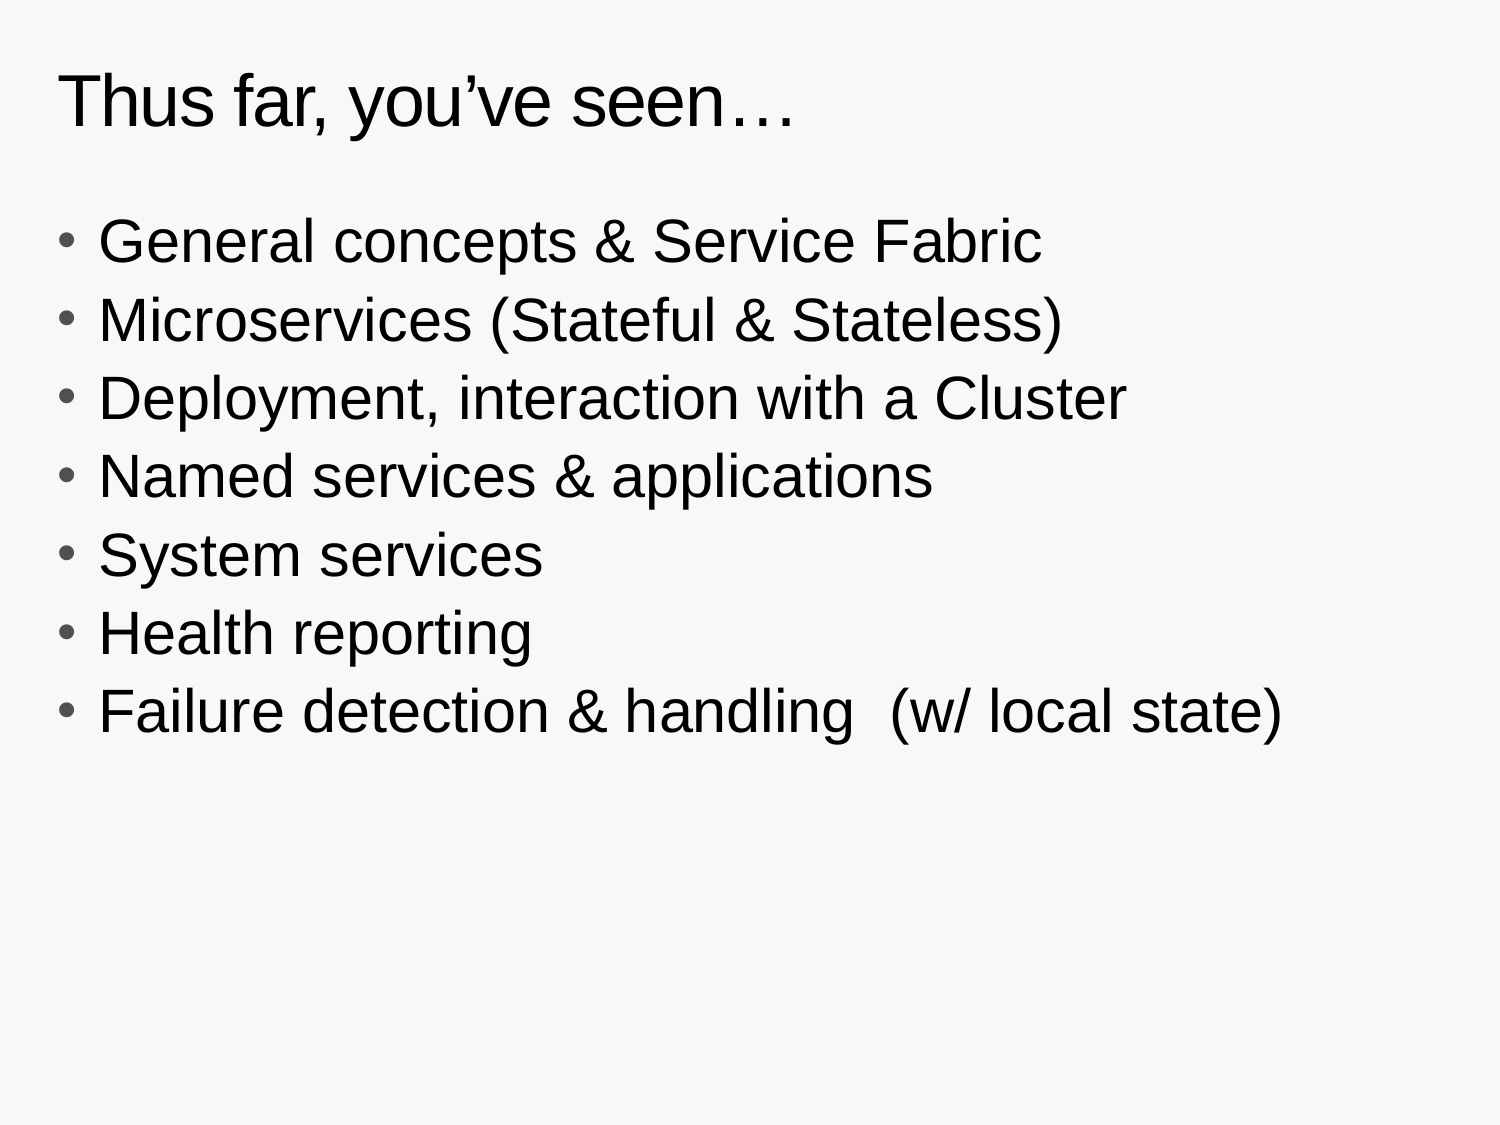

# Thus far, you’ve seen…
General concepts & Service Fabric
Microservices (Stateful & Stateless)
Deployment, interaction with a Cluster
Named services & applications
System services
Health reporting
Failure detection & handling  (w/ local state)